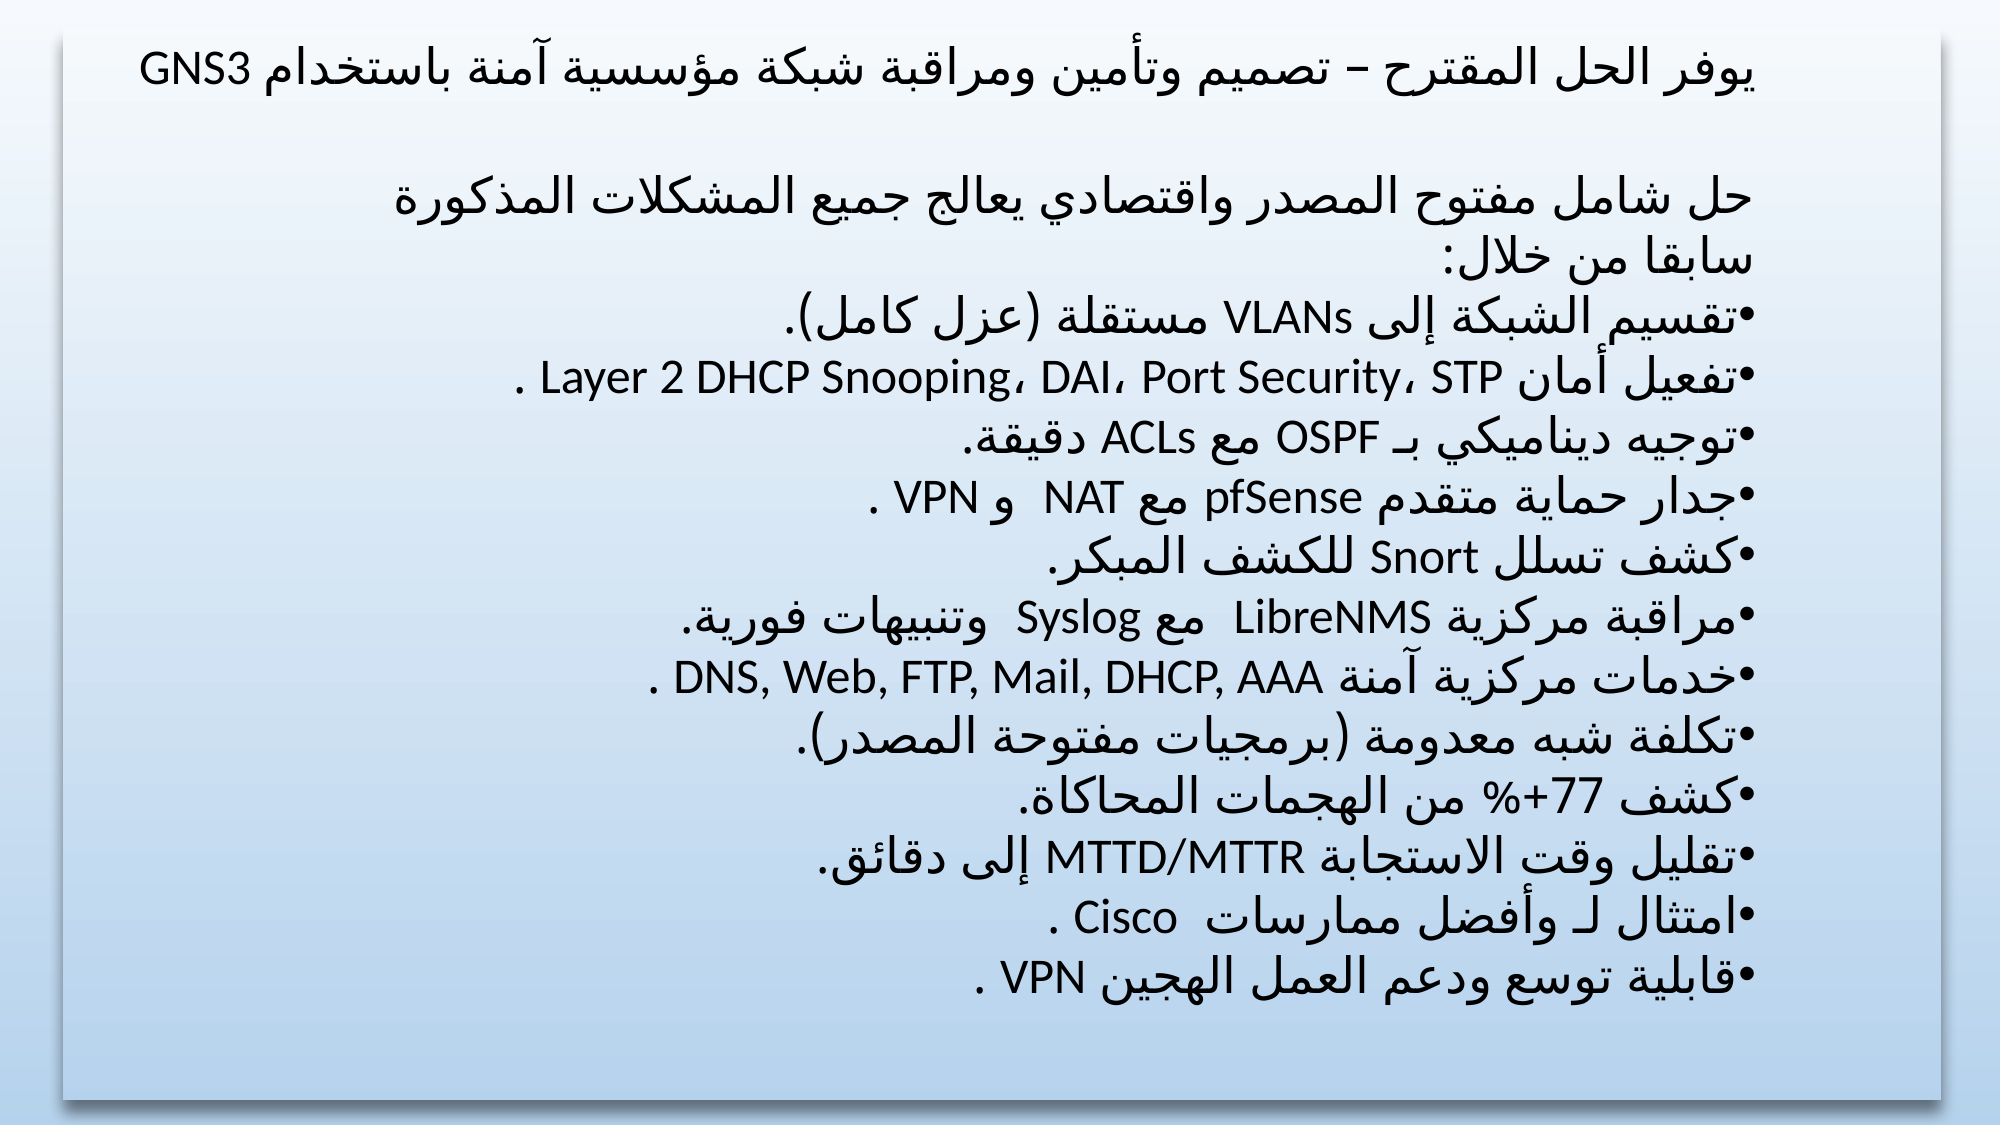

يوفر الحل المقترح – تصميم وتأمين ومراقبة شبكة مؤسسية آمنة باستخدام GNS3
حل شامل مفتوح المصدر واقتصادي يعالج جميع المشكلات المذكورة سابقا من خلال:
تقسيم الشبكة إلى VLANs مستقلة (عزل كامل).
تفعيل أمان Layer 2 DHCP Snooping، DAI، Port Security، STP .
توجيه ديناميكي بـ OSPF مع ACLs دقيقة.
جدار حماية متقدم pfSense مع NAT  و VPN .
كشف تسلل Snort للكشف المبكر.
مراقبة مركزية LibreNMS  مع Syslog  وتنبيهات فورية.
خدمات مركزية آمنة DNS, Web, FTP, Mail, DHCP, AAA .
تكلفة شبه معدومة (برمجيات مفتوحة المصدر).
كشف 77+% من الهجمات المحاكاة.
تقليل وقت الاستجابة MTTD/MTTR إلى دقائق.
امتثال لـ وأفضل ممارسات  Cisco .
قابلية توسع ودعم العمل الهجين VPN .

8